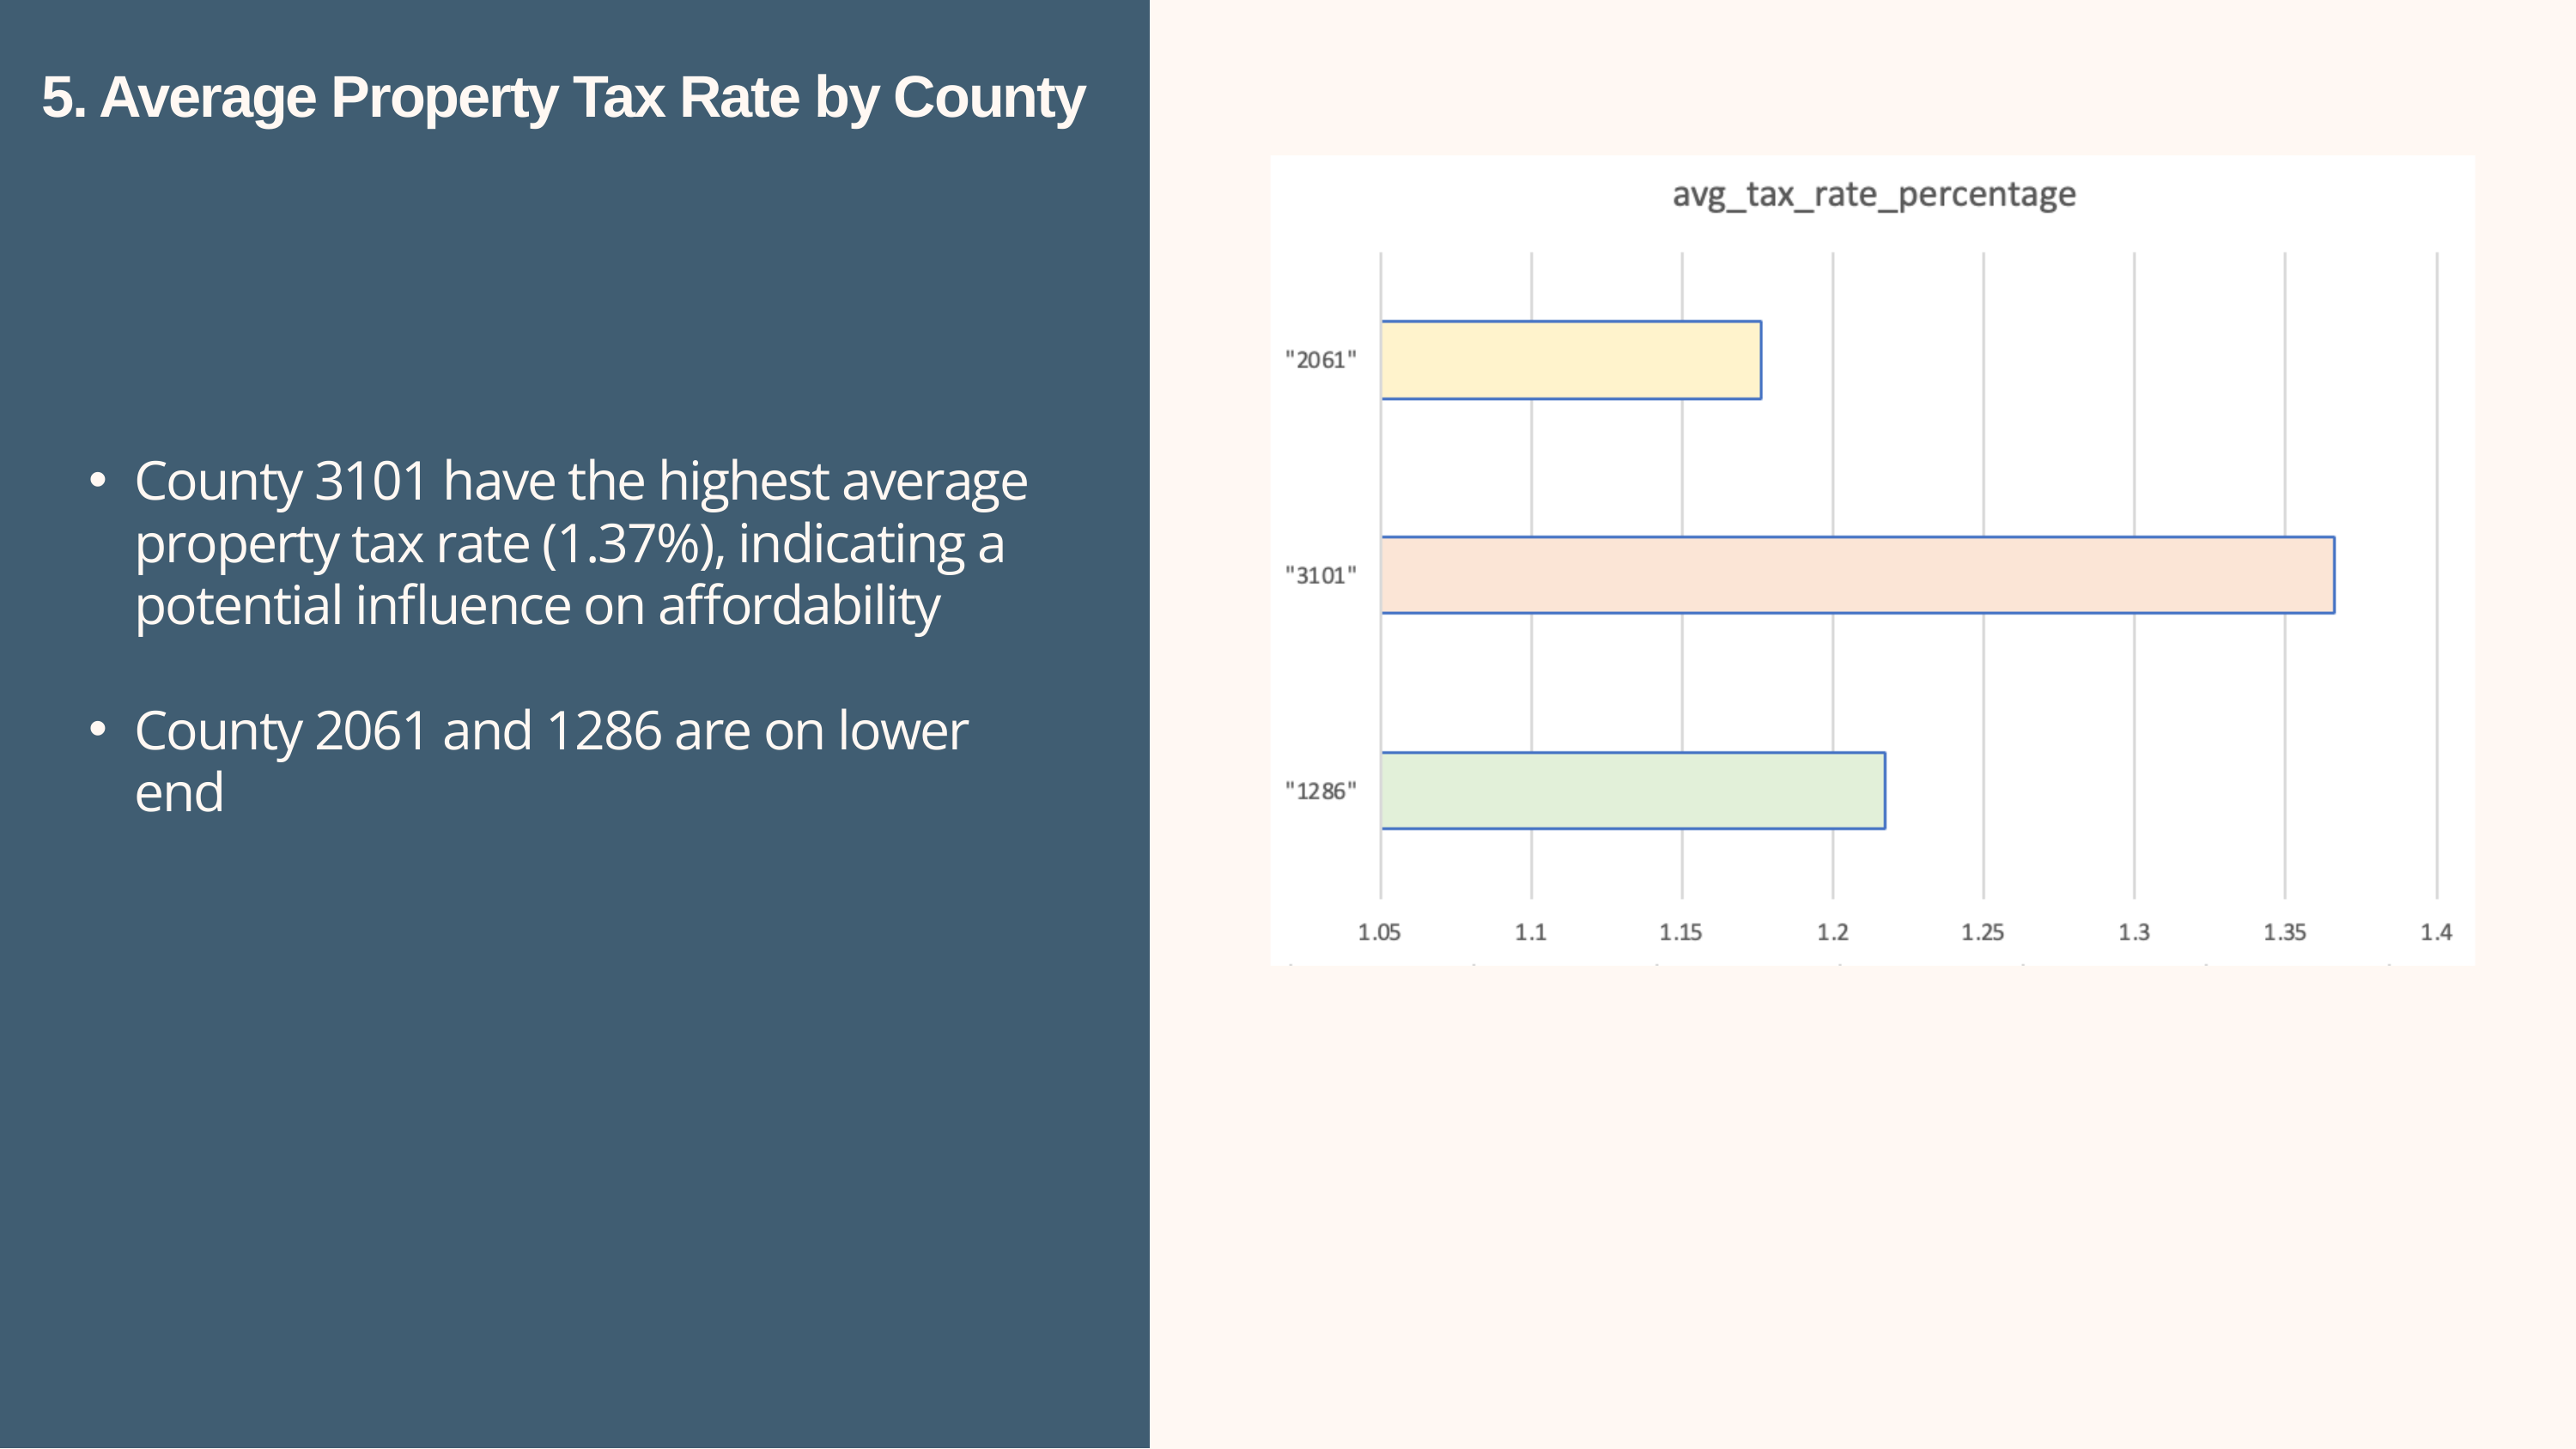

5. Average Property Tax Rate by County

County 3101 have the highest average property tax rate (1.37%), indicating a potential influence on affordability

County 2061 and 1286 are on lower end